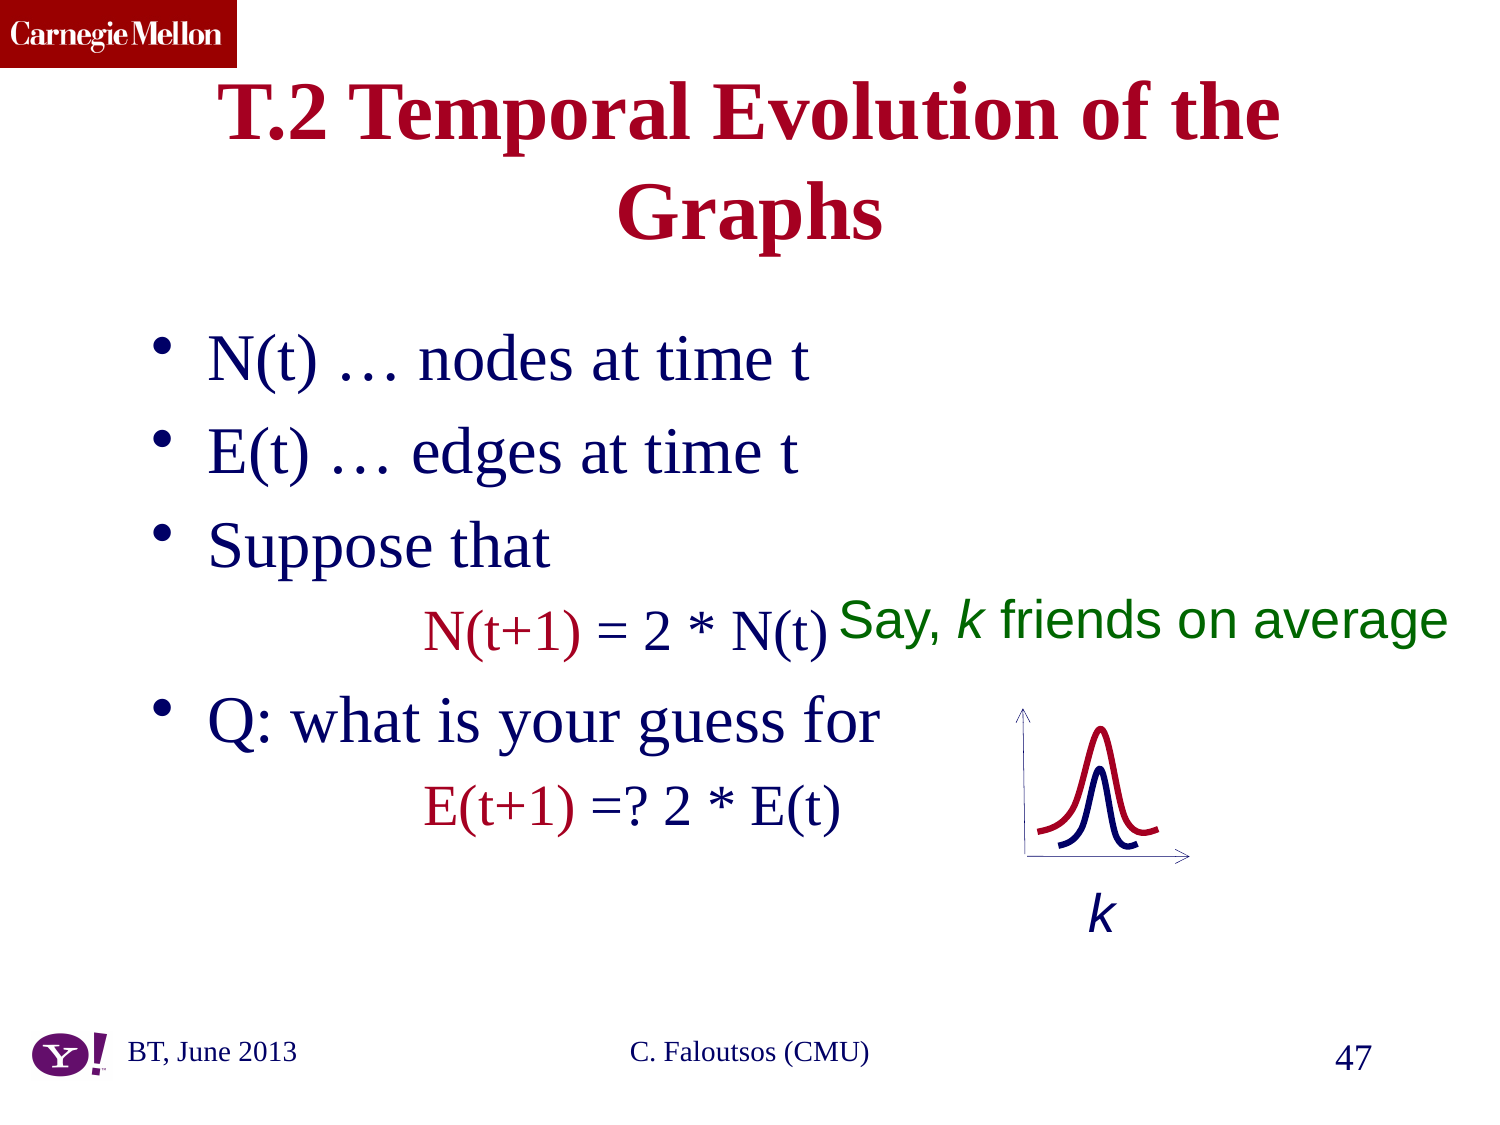

# T.2 Temporal Evolution of the Graphs
N(t) … nodes at time t
E(t) … edges at time t
Suppose that
		N(t+1) = 2 * N(t)
Q: what is your guess for
		E(t+1) =? 2 * E(t)
Say, k friends on average

k
BT, June 2013
C. Faloutsos (CMU)
47